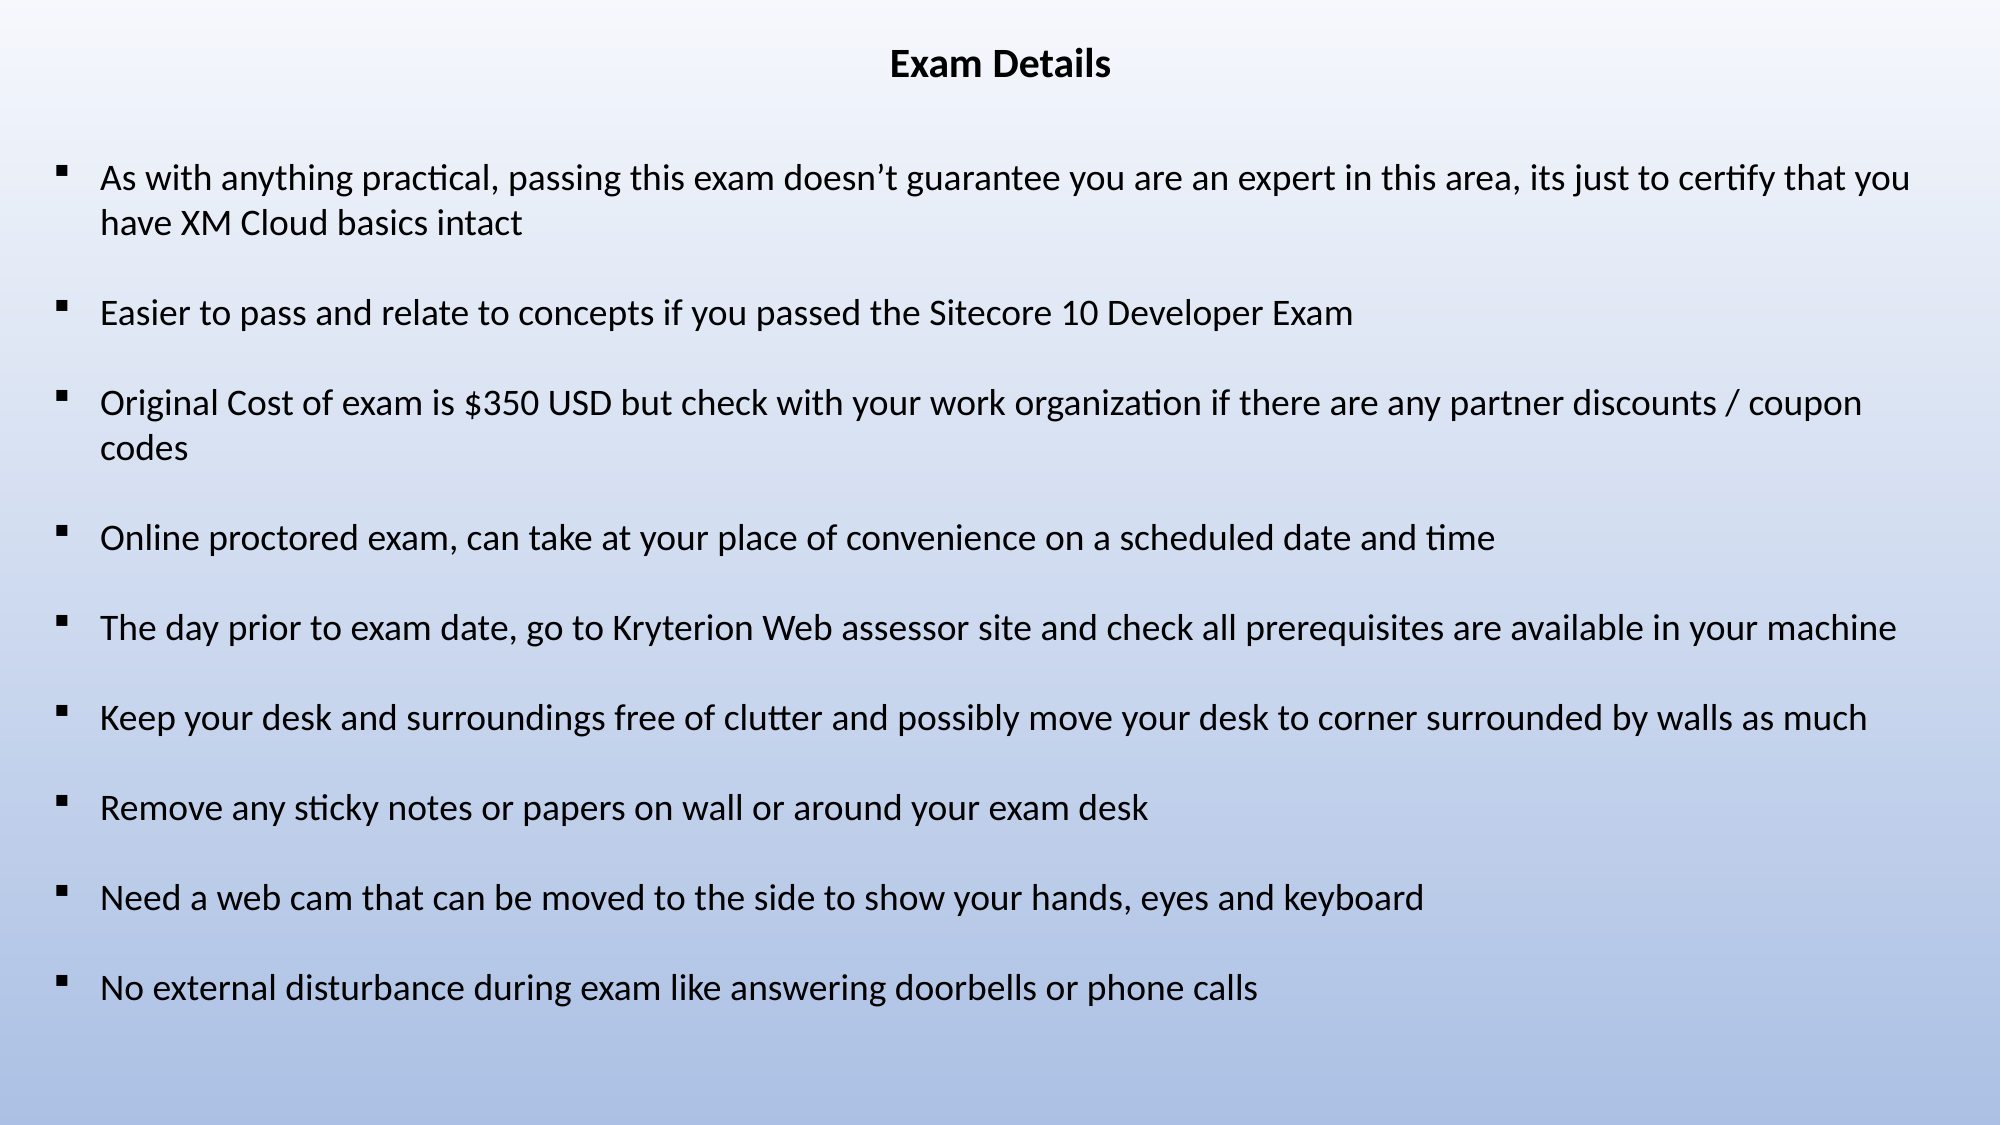

Exam Details
As with anything practical, passing this exam doesn’t guarantee you are an expert in this area, its just to certify that you have XM Cloud basics intact

Easier to pass and relate to concepts if you passed the Sitecore 10 Developer Exam

Original Cost of exam is $350 USD but check with your work organization if there are any partner discounts / coupon codes

Online proctored exam, can take at your place of convenience on a scheduled date and time

The day prior to exam date, go to Kryterion Web assessor site and check all prerequisites are available in your machine

Keep your desk and surroundings free of clutter and possibly move your desk to corner surrounded by walls as much

Remove any sticky notes or papers on wall or around your exam desk

Need a web cam that can be moved to the side to show your hands, eyes and keyboard

No external disturbance during exam like answering doorbells or phone calls